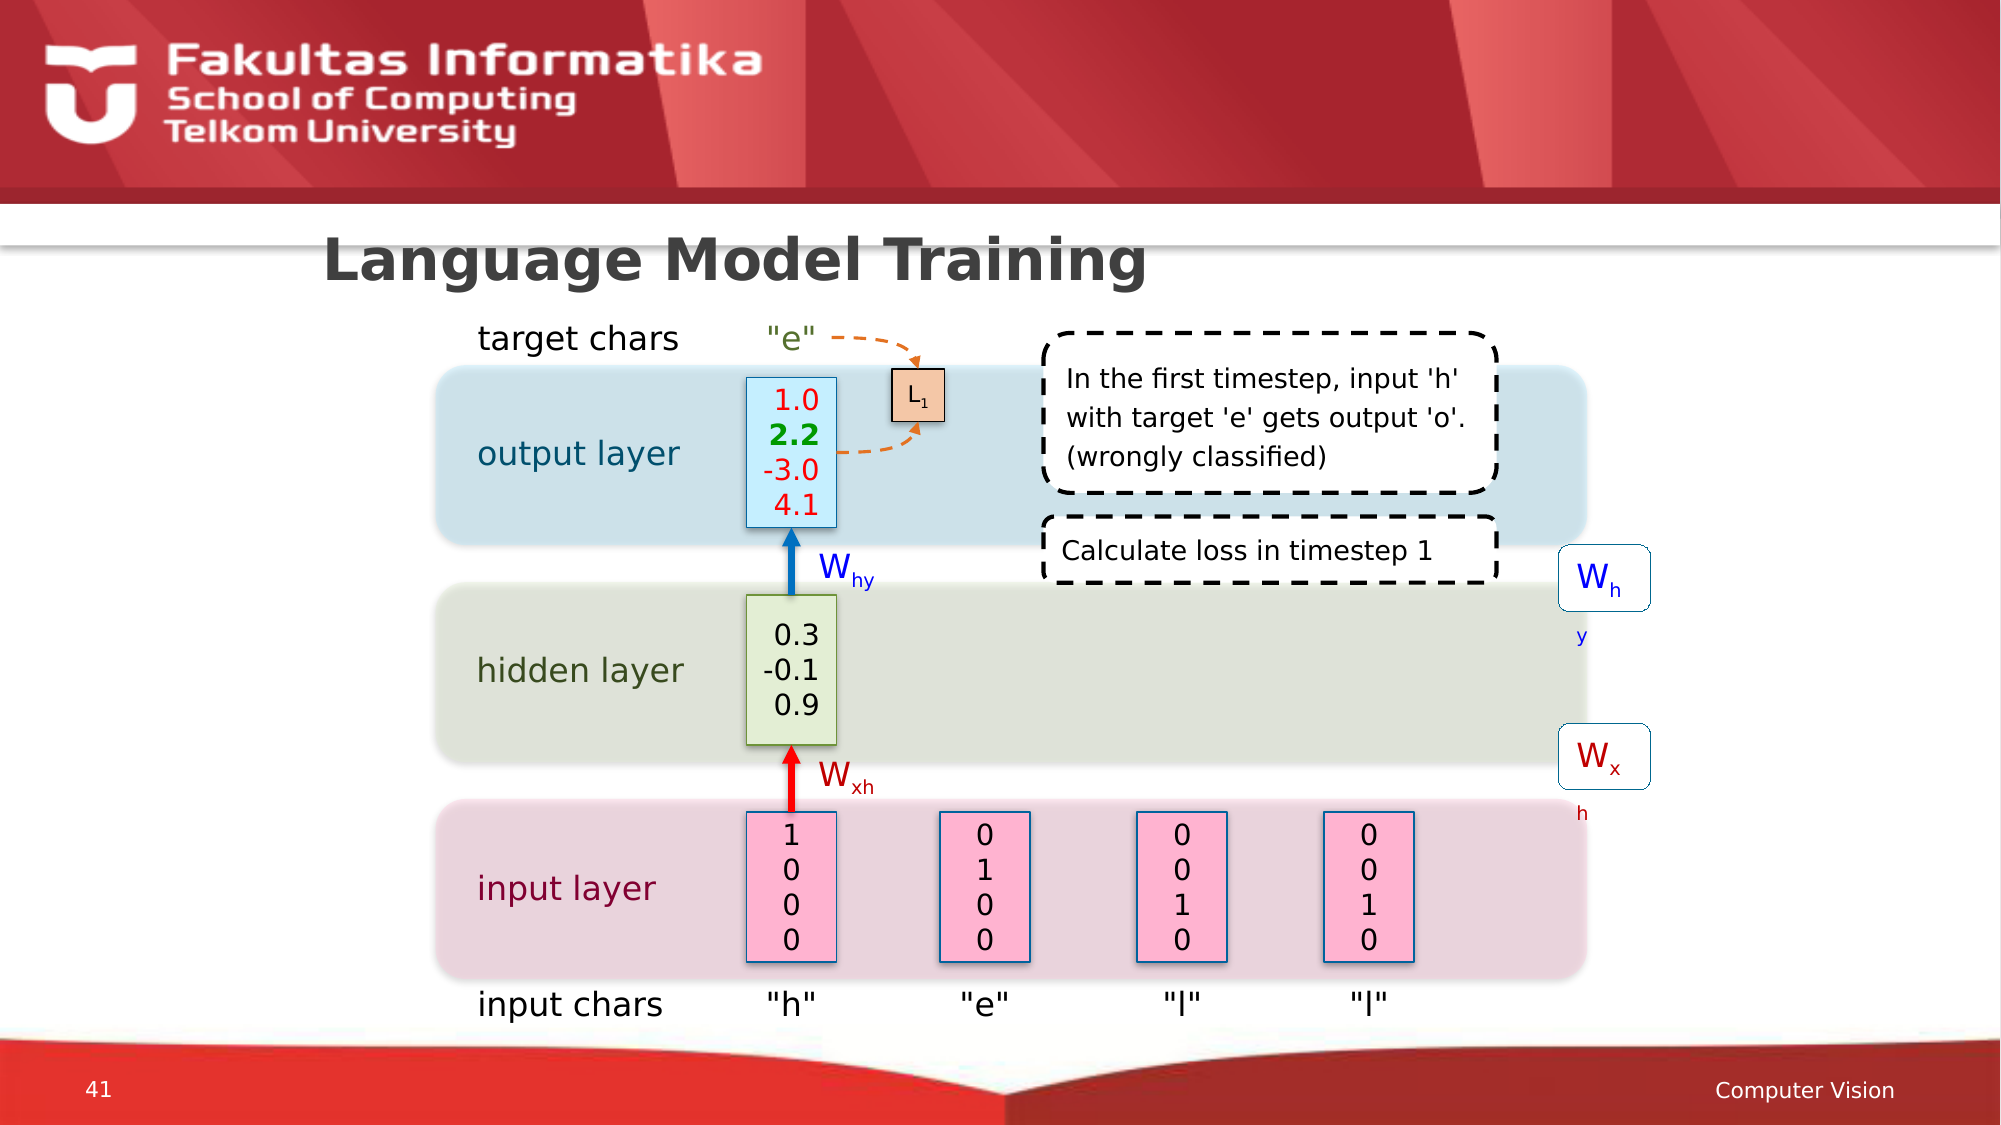

# Language Model Training
target chars
"e"
In the first timestep, input 'h' with target 'e' gets output 'o'.
(wrongly classified)

L1
1.0
2.2
-3.0
4.1

output layer
Calculate loss in timestep 1
Why
Why

0.3
-0.1
0.9
hidden layer
Wxh
Wxh

1
0
0
0

0
1
0
0

0
0
1
0

0
0
1
0

input layer
input chars
"h"
"e"
"l"
"l"
Computer Vision
41